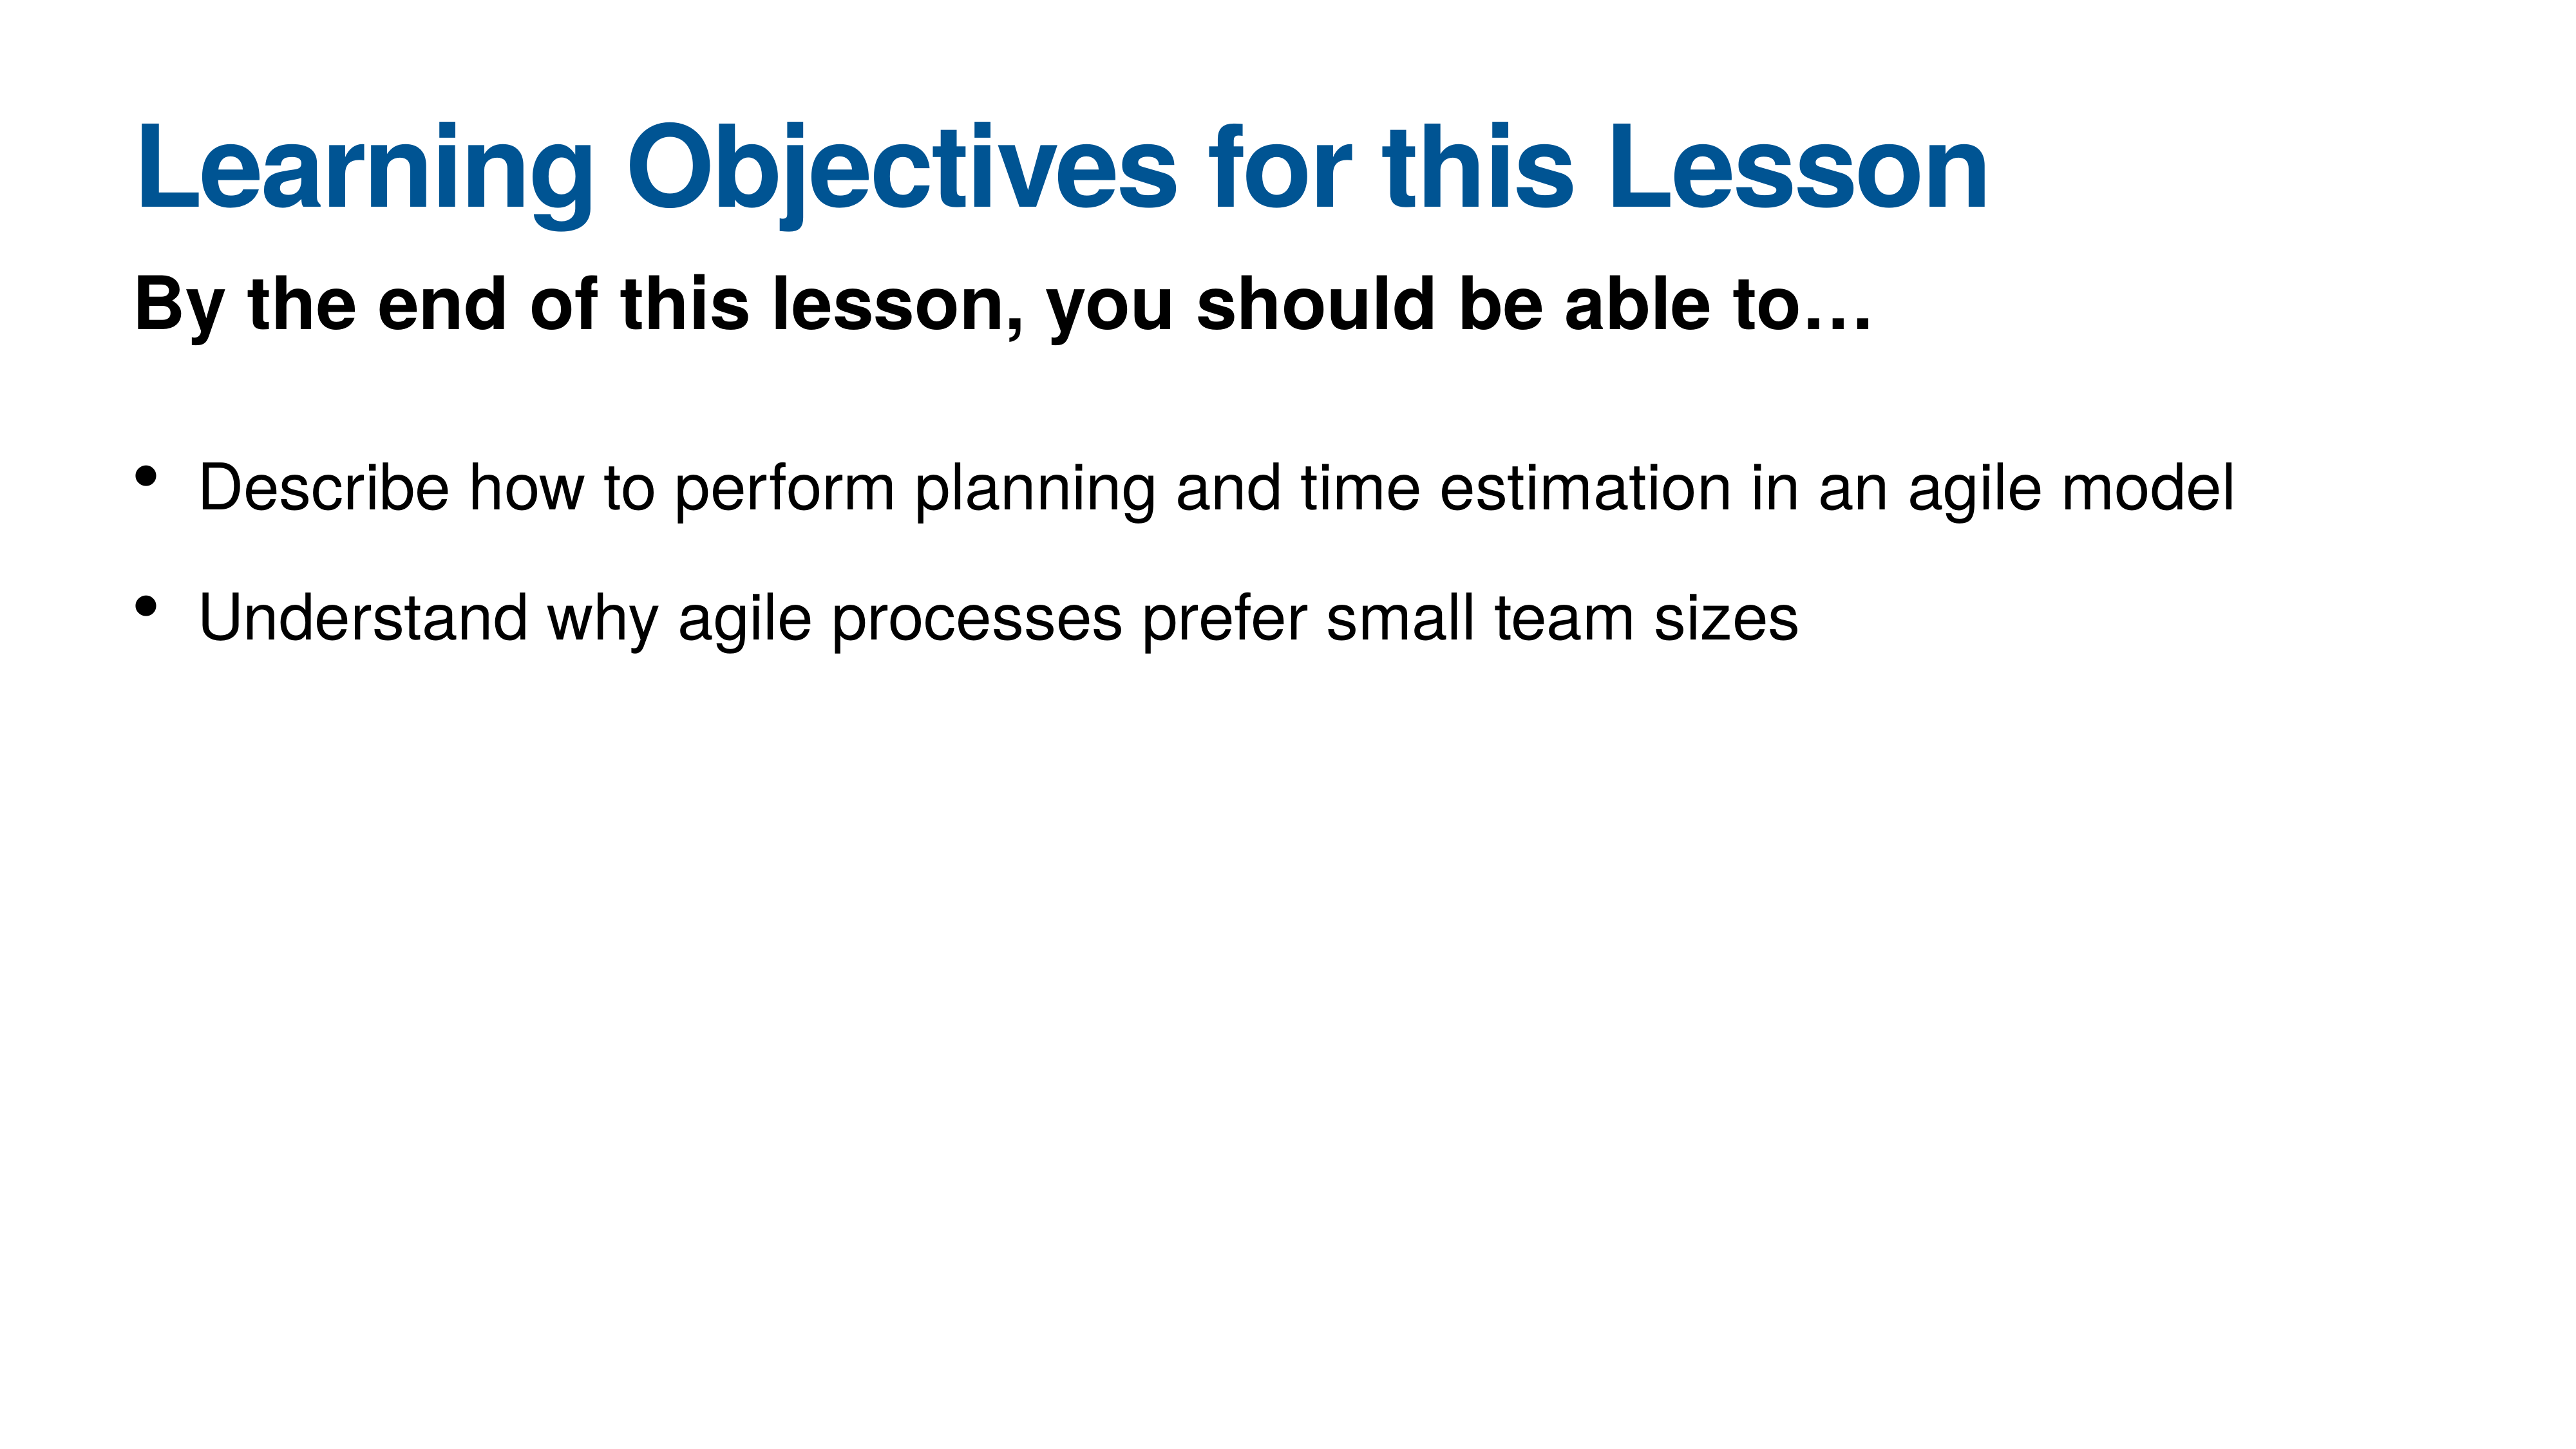

# Learning Objectives for this Lesson
By the end of this lesson, you should be able to…
Describe how to perform planning and time estimation in an agile model
Understand why agile processes prefer small team sizes